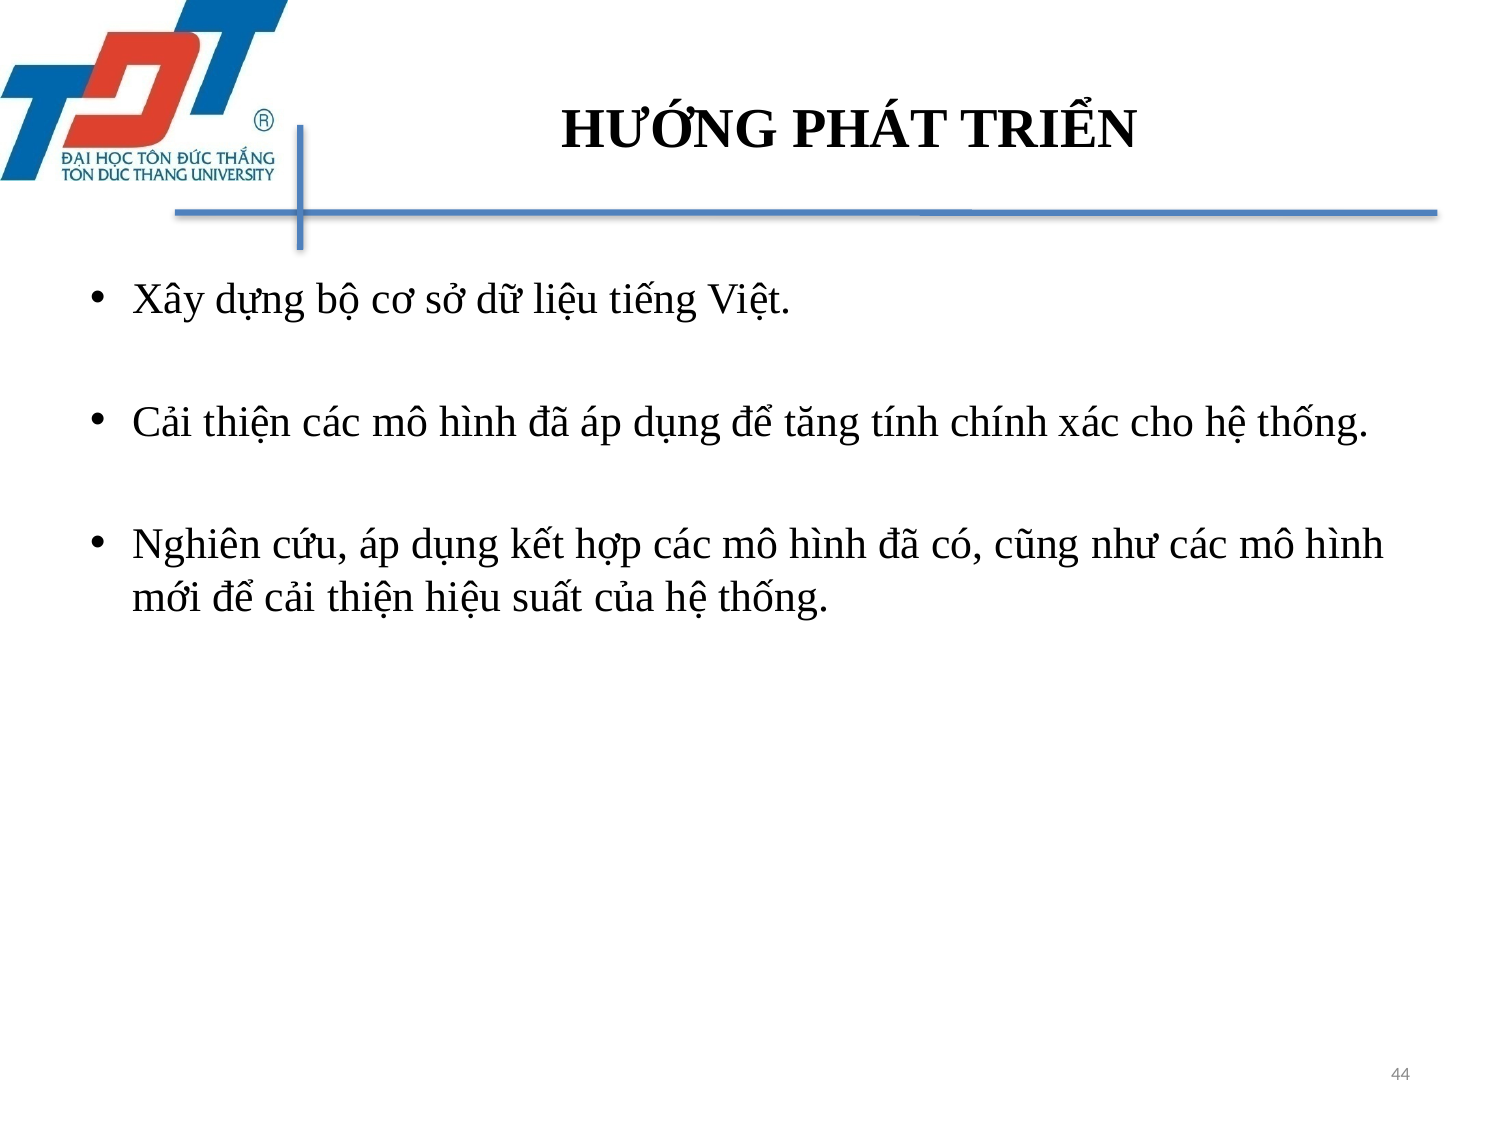

# HƯỚNG PHÁT TRIỂN
Xây dựng bộ cơ sở dữ liệu tiếng Việt.

Cải thiện các mô hình đã áp dụng để tăng tính chính xác cho hệ thống.

Nghiên cứu, áp dụng kết hợp các mô hình đã có, cũng như các mô hình mới để cải thiện hiệu suất của hệ thống.
44